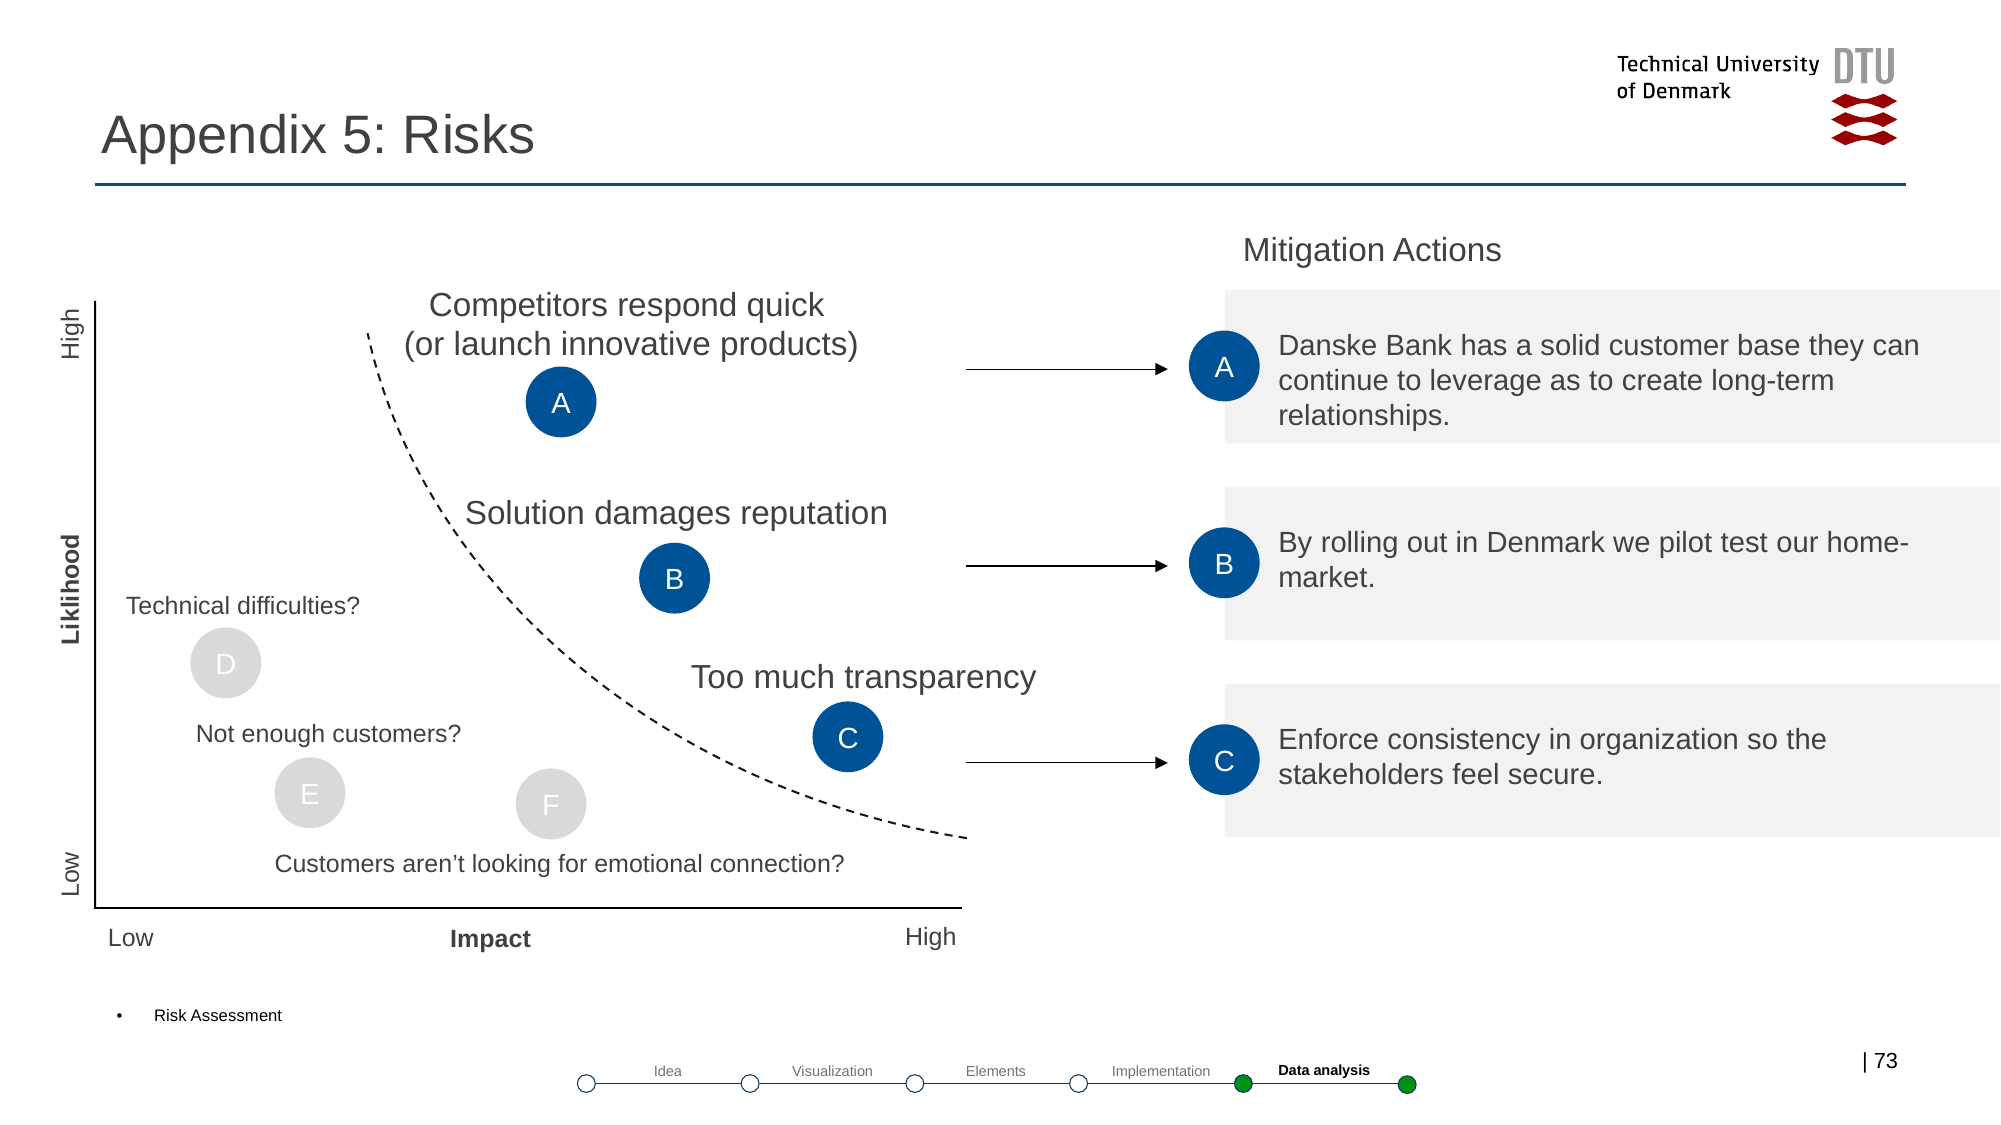

# Appendix 5: Risks
Mitigation Actions
Competitors respond quick
(or launch innovative products)

High
Danske Bank has a solid customer base they can continue to leverage as to create long-term relationships.
A
A
Solution damages reputation

By rolling out in Denmark we pilot test our home-market.
B
B
Liklihood
Technical difficulties?
D
Too much transparency

C
Not enough customers?
Enforce consistency in organization so the stakeholders feel secure.
C
E
F
Customers aren’t looking for emotional connection?
Low
High
Low
Impact

Risk Assessment